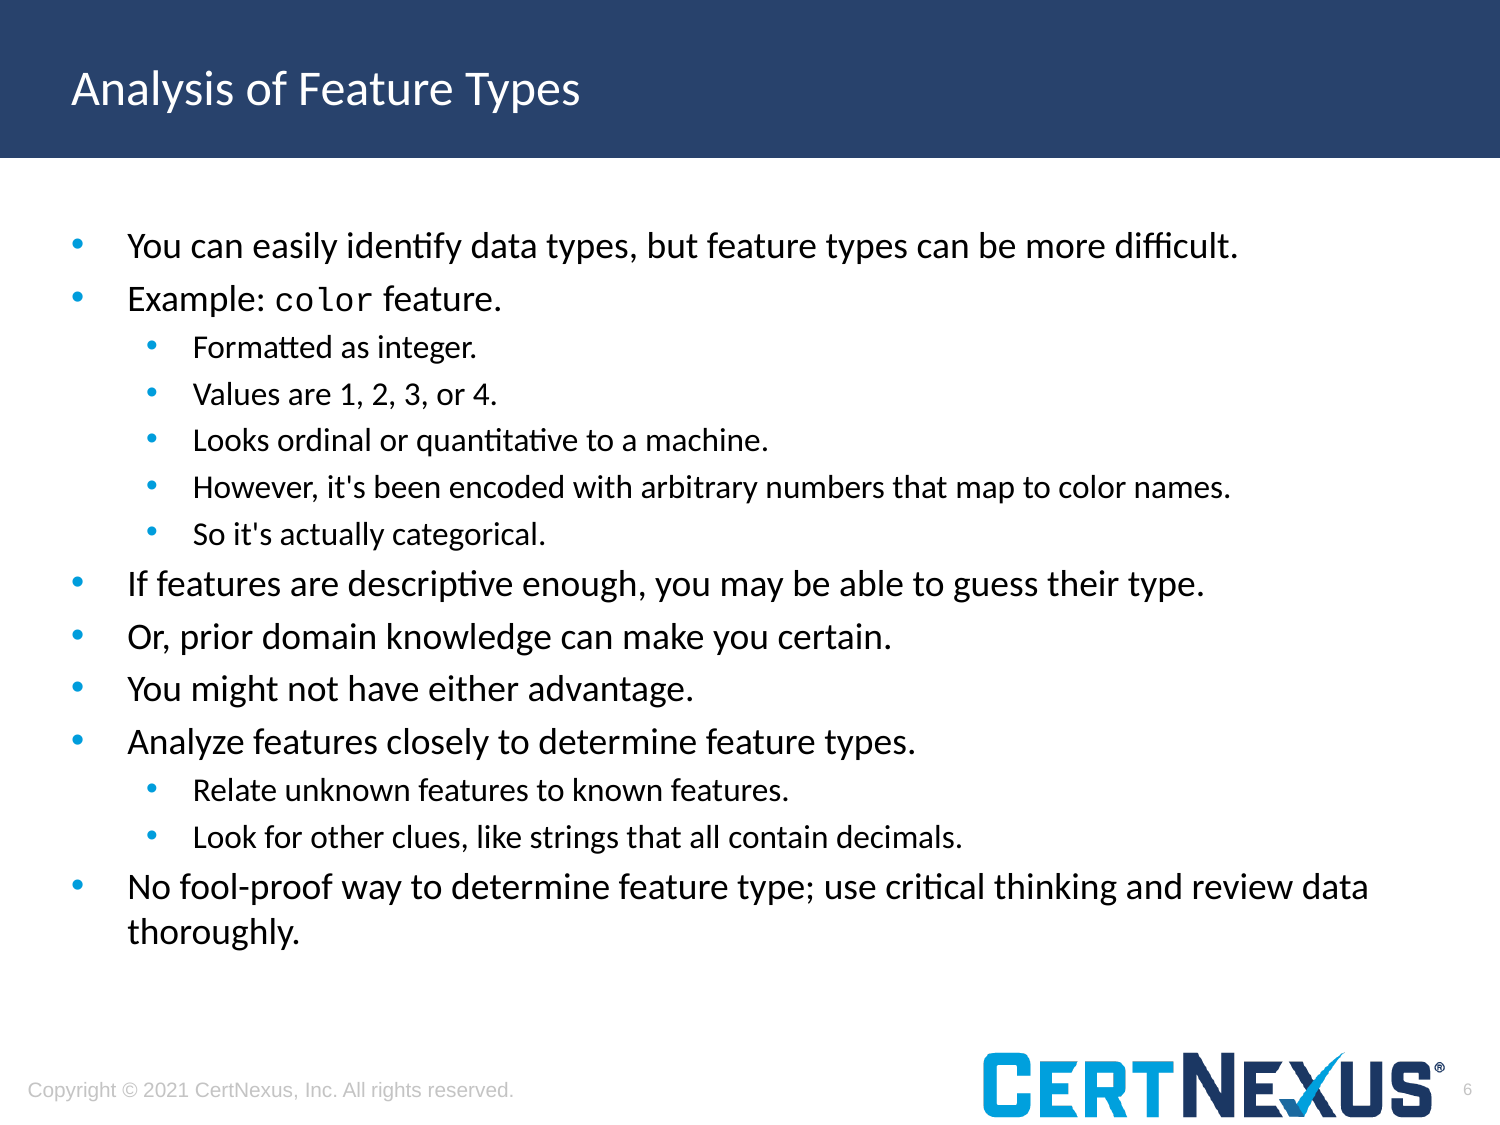

# Analysis of Feature Types
You can easily identify data types, but feature types can be more difficult.
Example: color feature.
Formatted as integer.
Values are 1, 2, 3, or 4.
Looks ordinal or quantitative to a machine.
However, it's been encoded with arbitrary numbers that map to color names.
So it's actually categorical.
If features are descriptive enough, you may be able to guess their type.
Or, prior domain knowledge can make you certain.
You might not have either advantage.
Analyze features closely to determine feature types.
Relate unknown features to known features.
Look for other clues, like strings that all contain decimals.
No fool-proof way to determine feature type; use critical thinking and review data thoroughly.
6